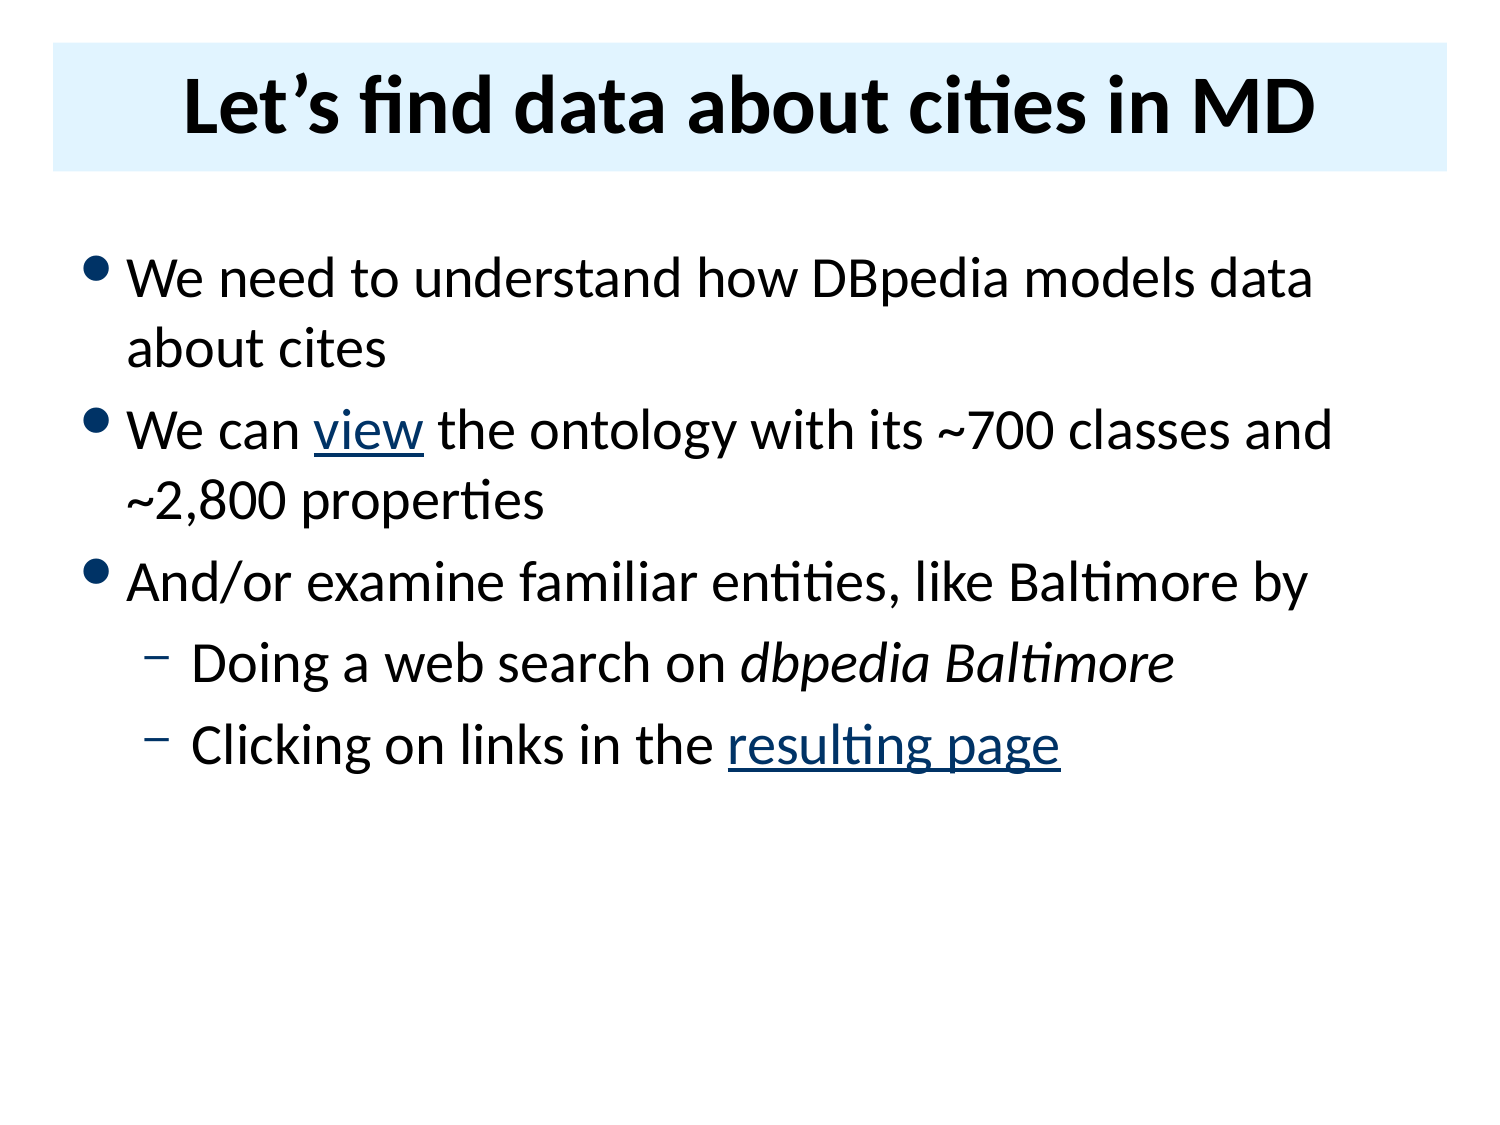

# Let’s find data about cities in MD
We need to understand how DBpedia models data about cites
We can view the ontology with its ~700 classes and ~2,800 properties
And/or examine familiar entities, like Baltimore by
Doing a web search on dbpedia Baltimore
Clicking on links in the resulting page